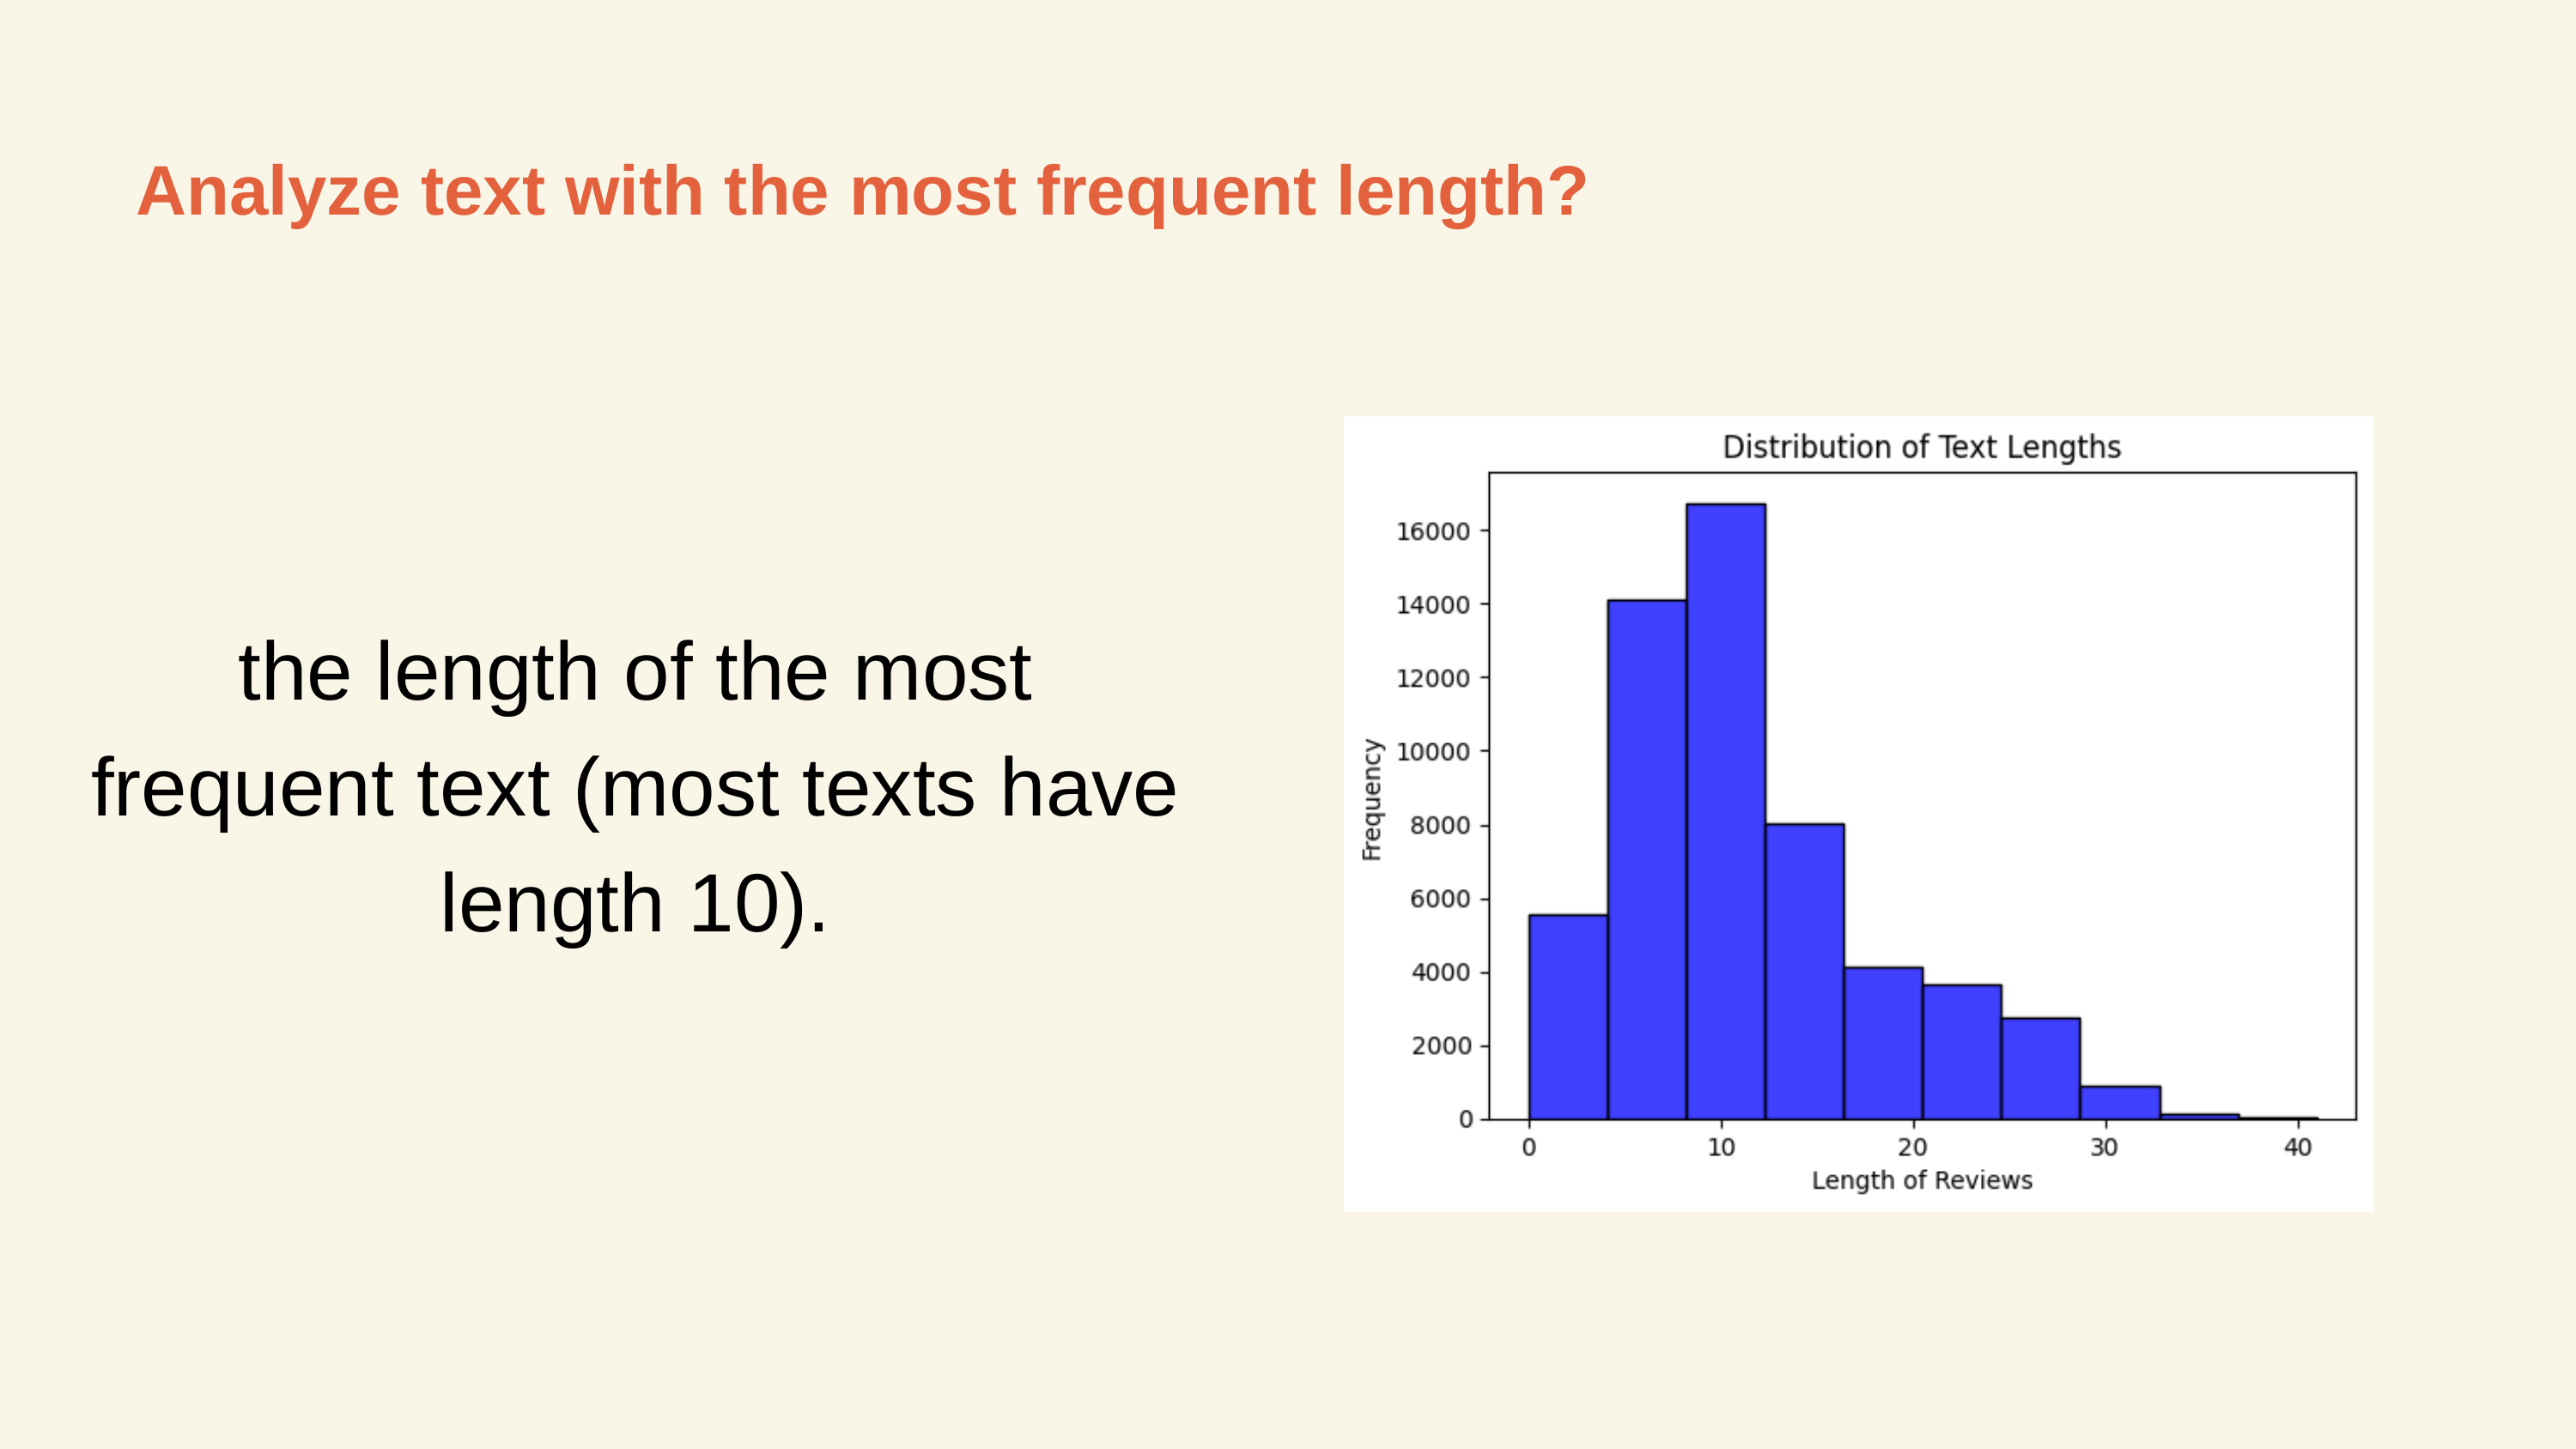

Analyze text with the most frequent length?

the length of the most frequent text (most texts have length 10).